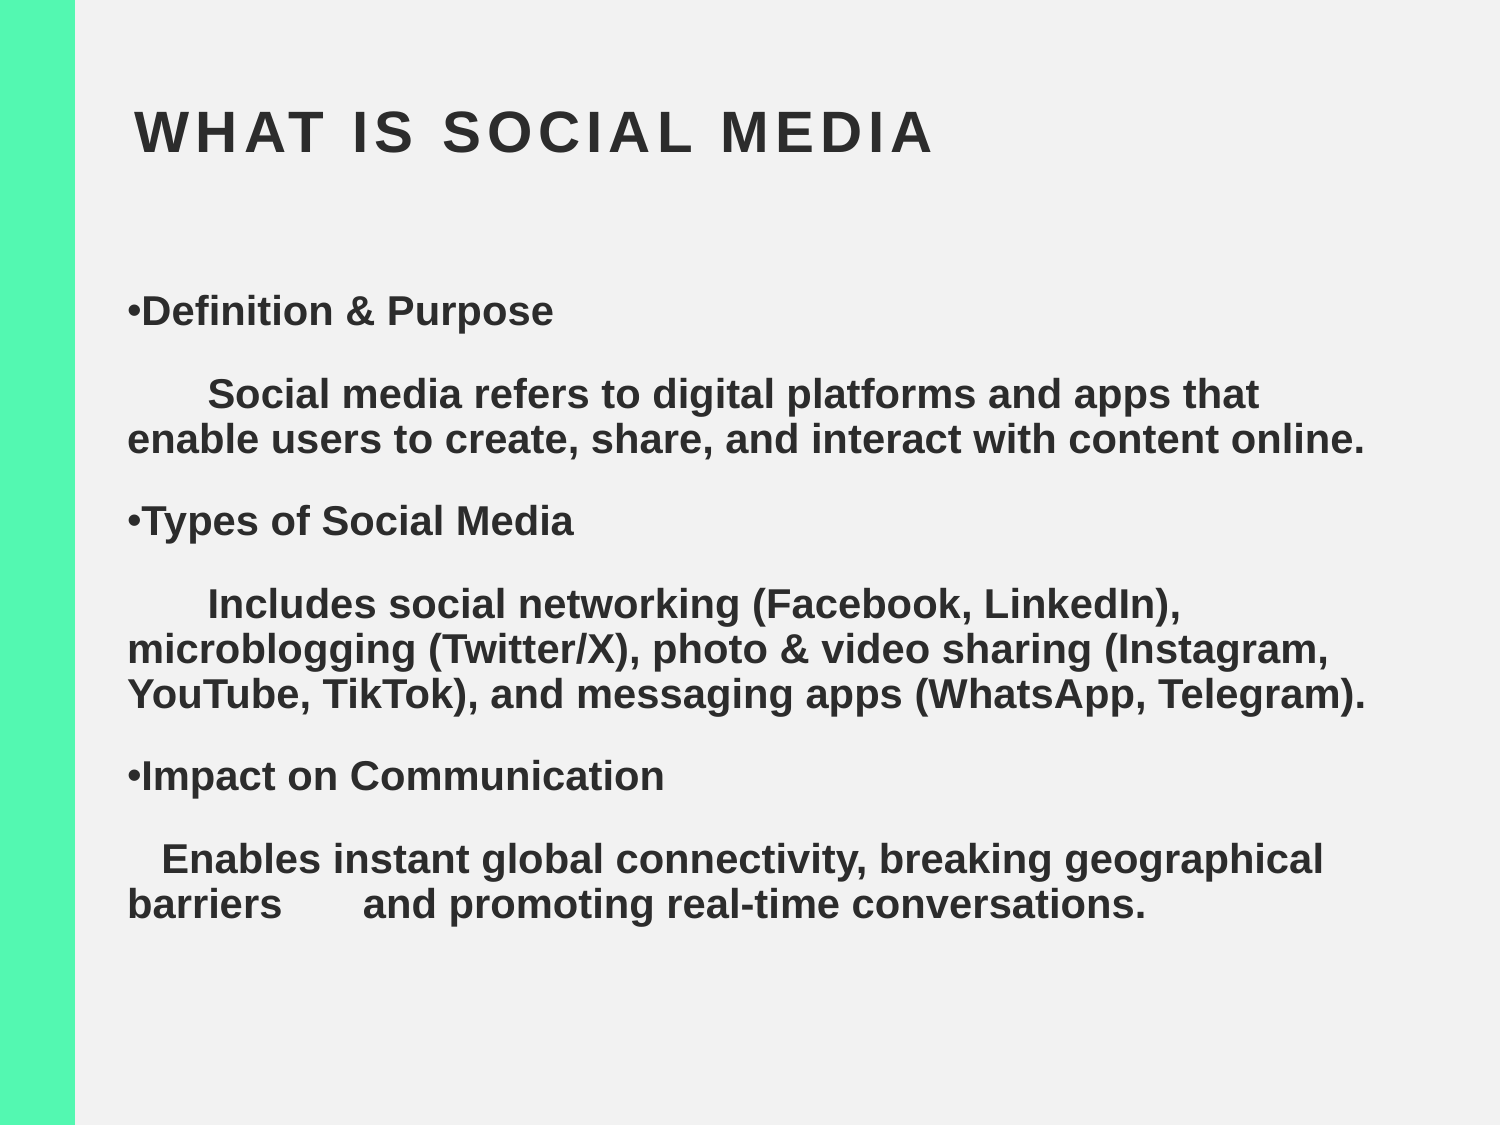

# What is social media
Definition & Purpose
       Social media refers to digital platforms and apps that enable users to create, share, and interact with content online.
Types of Social Media
       Includes social networking (Facebook, LinkedIn), microblogging (Twitter/X), photo & video sharing (Instagram, YouTube, TikTok), and messaging apps (WhatsApp, Telegram).
Impact on Communication
   Enables instant global connectivity, breaking geographical barriers       and promoting real-time conversations.